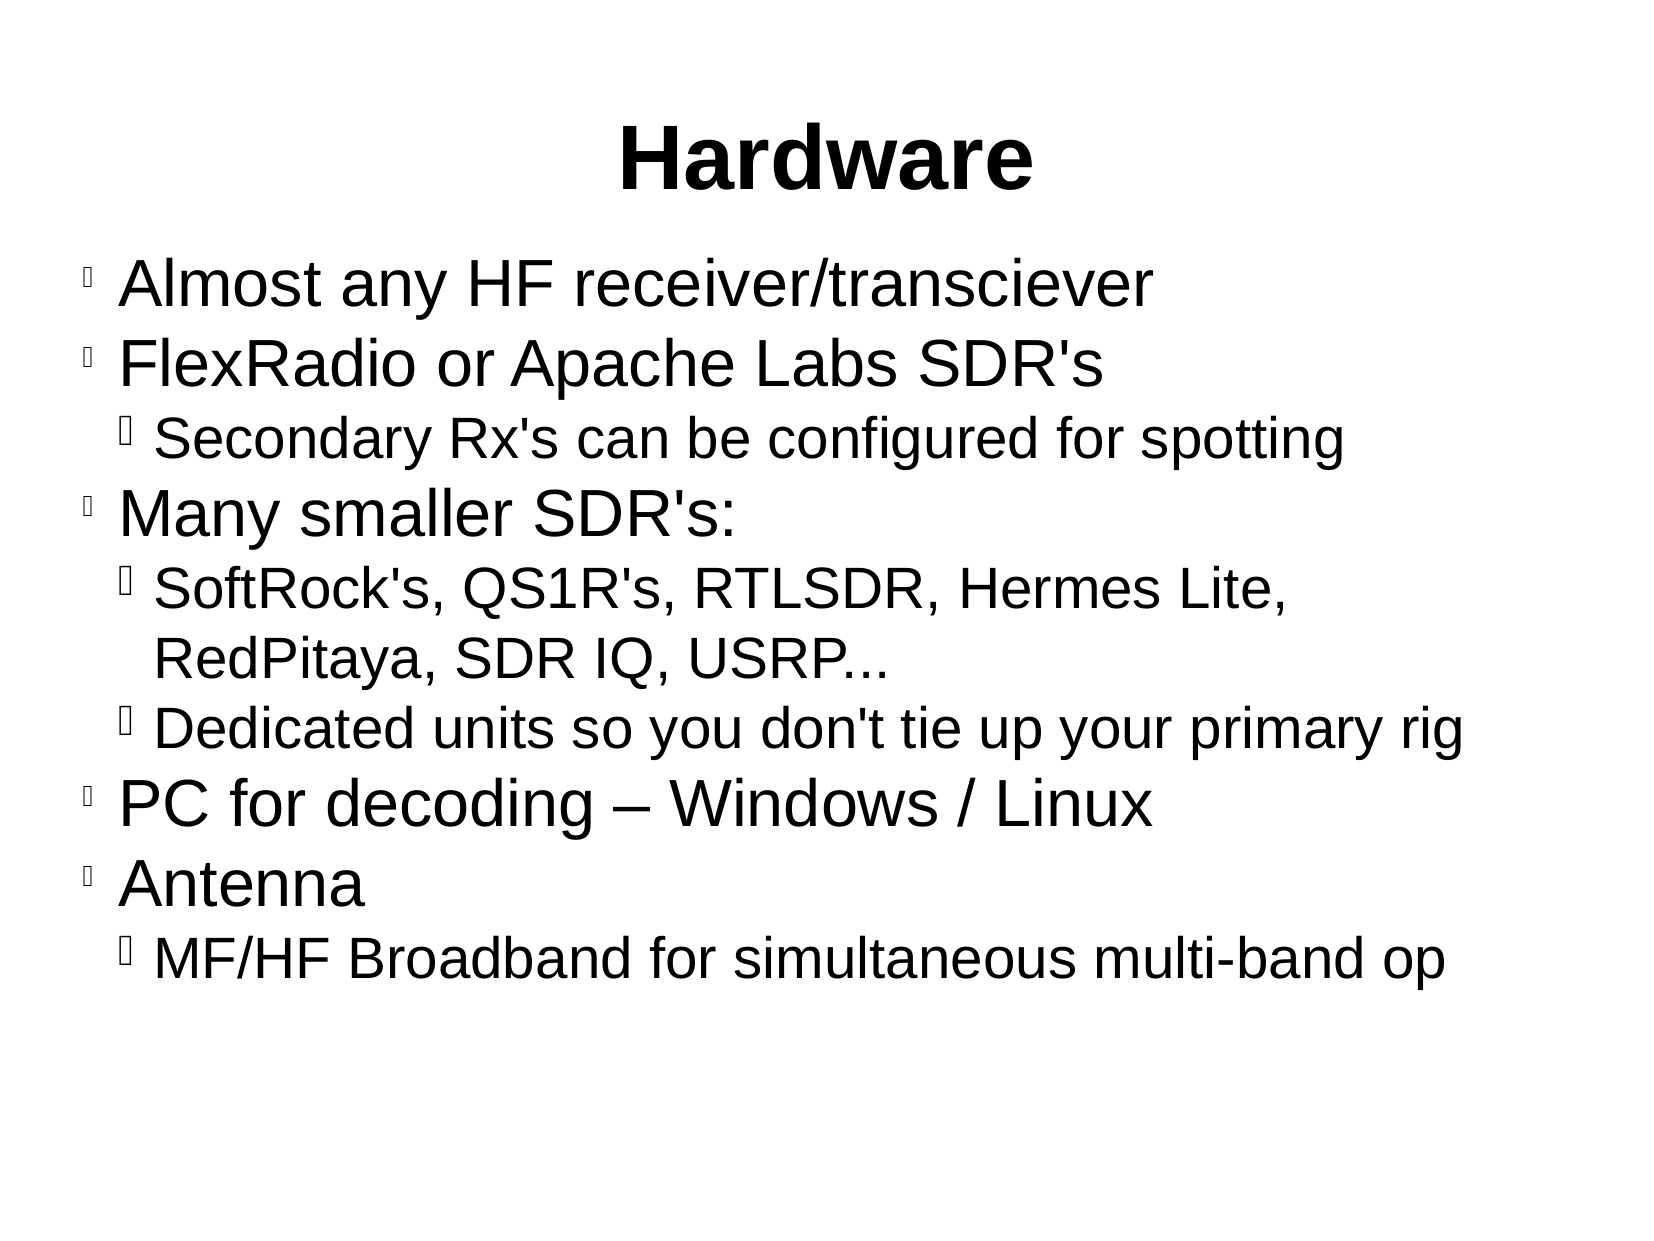

Hardware
Almost any HF receiver/transciever
FlexRadio or Apache Labs SDR's
Secondary Rx's can be configured for spotting
Many smaller SDR's:
SoftRock's, QS1R's, RTLSDR, Hermes Lite, RedPitaya, SDR IQ, USRP...
Dedicated units so you don't tie up your primary rig
PC for decoding – Windows / Linux
Antenna
MF/HF Broadband for simultaneous multi-band op